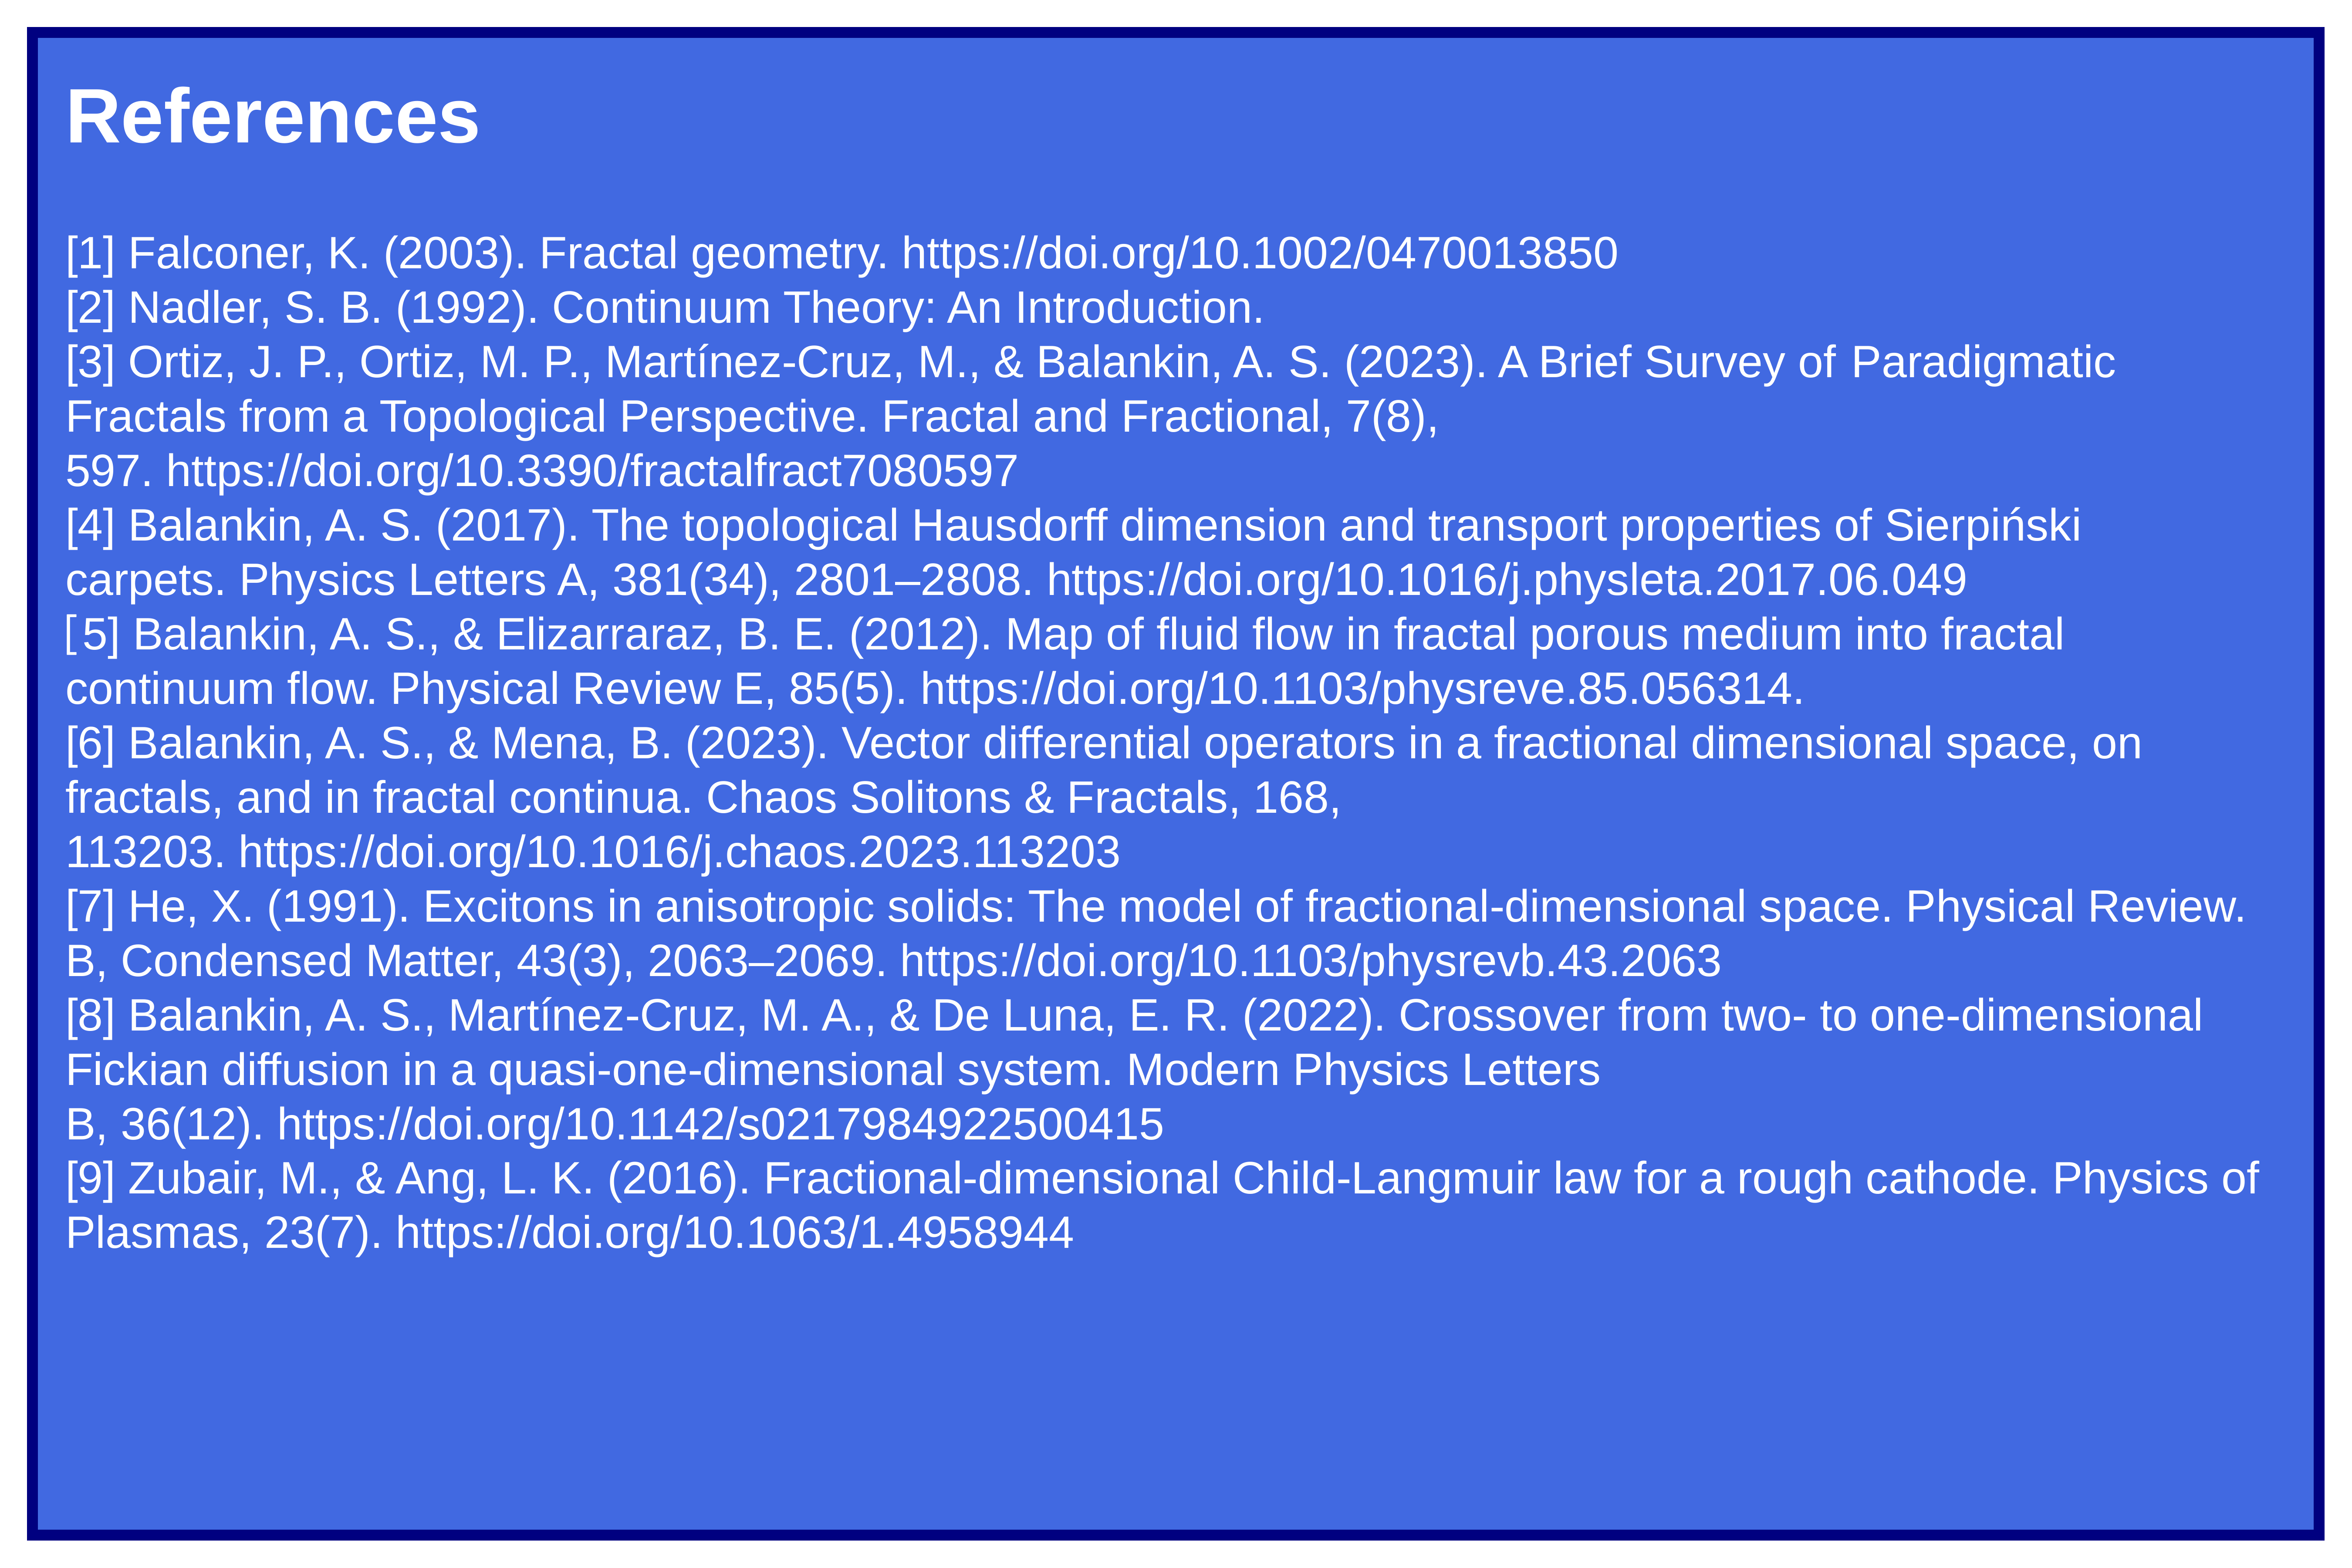

References

[1] Falconer, K. (2003). Fractal geometry. https://doi.org/10.1002/0470013850
[2] Nadler, S. B. (1992). Continuum Theory: An Introduction.
[3] Ortiz, J. P., Ortiz, M. P., Martínez-Cruz, M., & Balankin, A. S. (2023). A Brief Survey of Paradigmatic Fractals from a Topological Perspective. Fractal and Fractional, 7(8), 597. https://doi.org/10.3390/fractalfract7080597
[4] Balankin, A. S. (2017). The topological Hausdorff dimension and transport properties of Sierpiński carpets. Physics Letters A, 381(34), 2801–2808. https://doi.org/10.1016/j.physleta.2017.06.049
[5] Balankin, A. S., & Elizarraraz, B. E. (2012). Map of fluid flow in fractal porous medium into fractal continuum flow. Physical Review E, 85(5). https://doi.org/10.1103/physreve.85.056314.
[6] Balankin, A. S., & Mena, B. (2023). Vector differential operators in a fractional dimensional space, on fractals, and in fractal continua. Chaos Solitons & Fractals, 168, 113203. https://doi.org/10.1016/j.chaos.2023.113203
[7] He, X. (1991). Excitons in anisotropic solids: The model of fractional-dimensional space. Physical Review. B, Condensed Matter, 43(3), 2063–2069. https://doi.org/10.1103/physrevb.43.2063
[8] Balankin, A. S., Martínez-Cruz, M. A., & De Luna, E. R. (2022). Crossover from two- to one-dimensional Fickian diffusion in a quasi-one-dimensional system. Modern Physics Letters B, 36(12). https://doi.org/10.1142/s0217984922500415
[9] Zubair, M., & Ang, L. K. (2016). Fractional-dimensional Child-Langmuir law for a rough cathode. Physics of Plasmas, 23(7). https://doi.org/10.1063/1.4958944